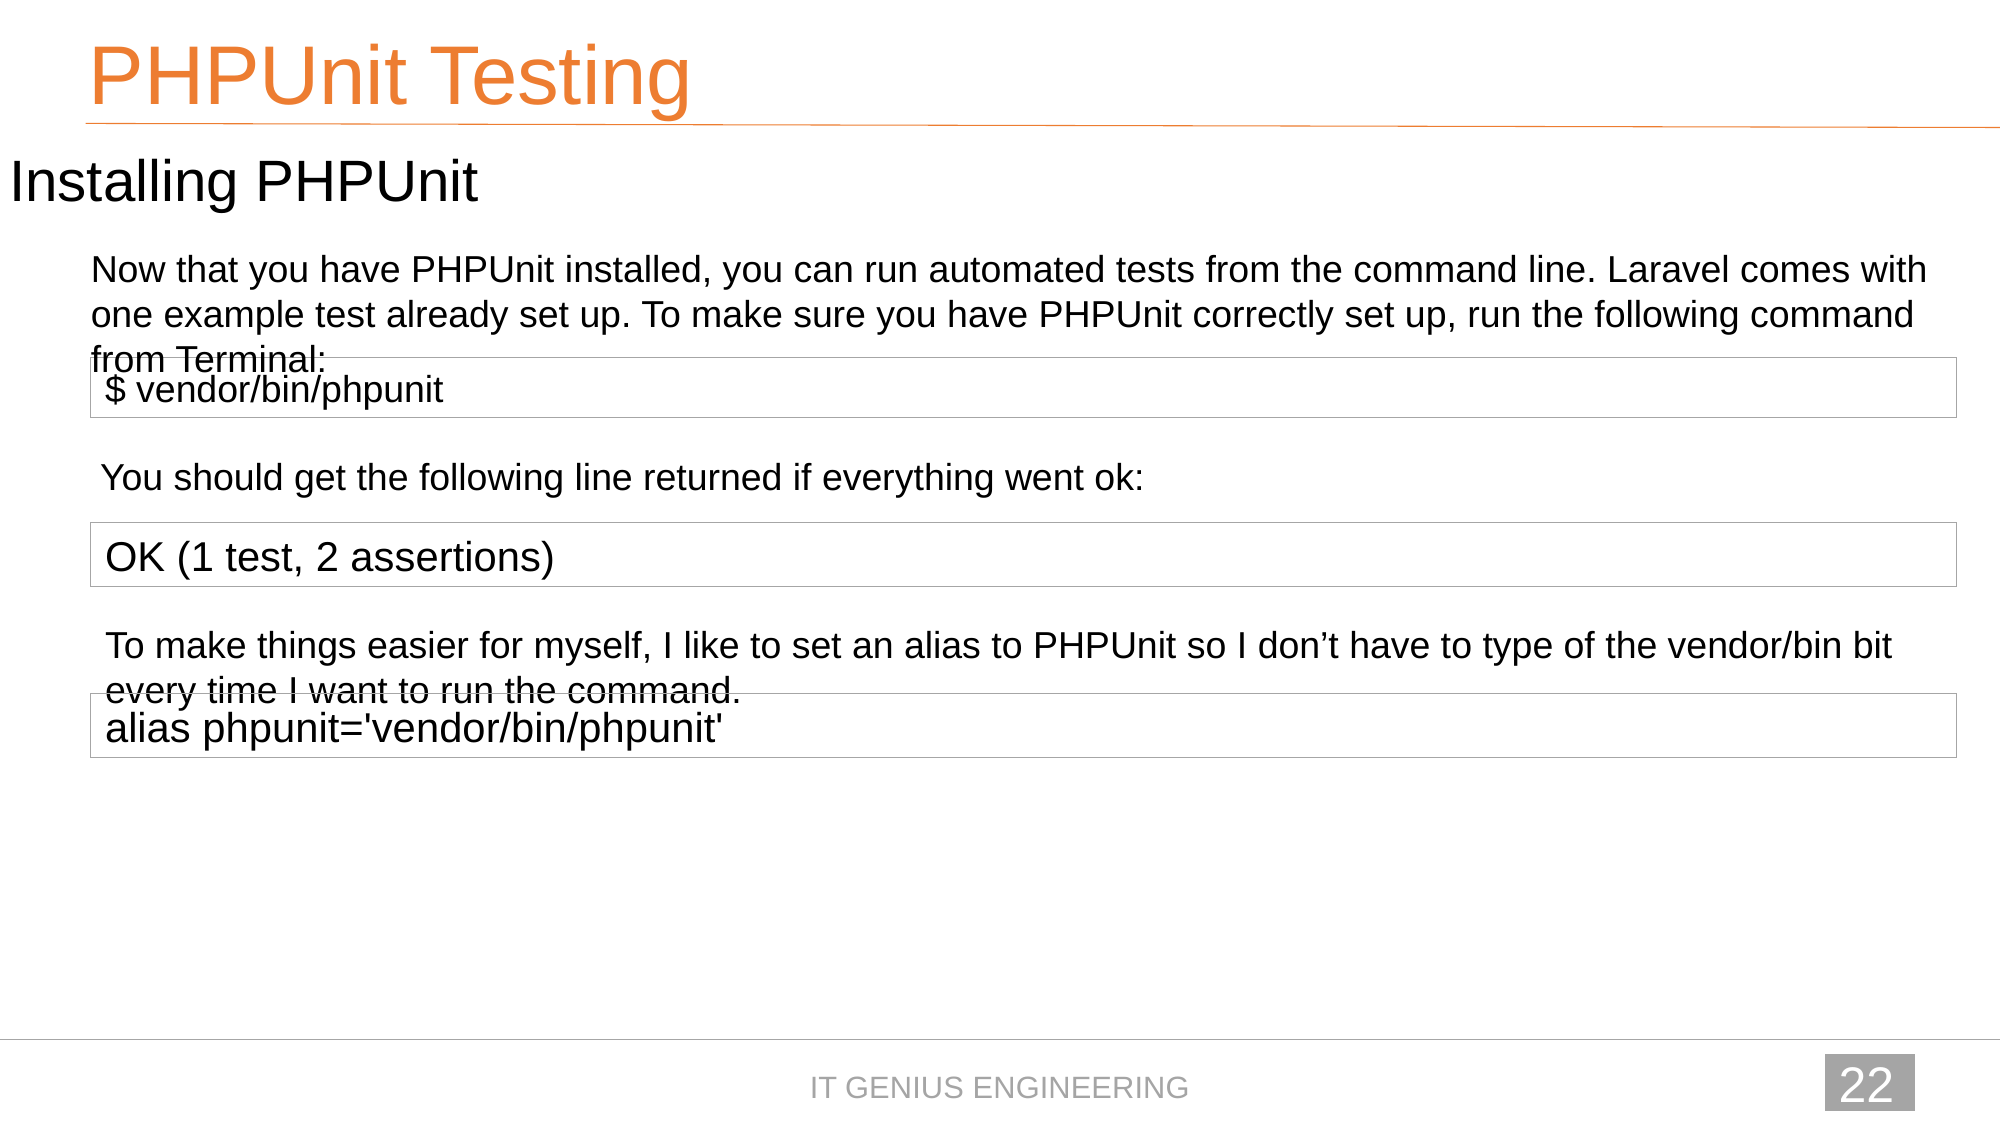

PHPUnit Testing
Installing PHPUnit
Now that you have PHPUnit installed, you can run automated tests from the command line. Laravel comes with one example test already set up. To make sure you have PHPUnit correctly set up, run the following command from Terminal:
$ vendor/bin/phpunit
You should get the following line returned if everything went ok:
OK (1 test, 2 assertions)
To make things easier for myself, I like to set an alias to PHPUnit so I don’t have to type of the vendor/bin bit every time I want to run the command.
alias phpunit='vendor/bin/phpunit'
224
IT GENIUS ENGINEERING